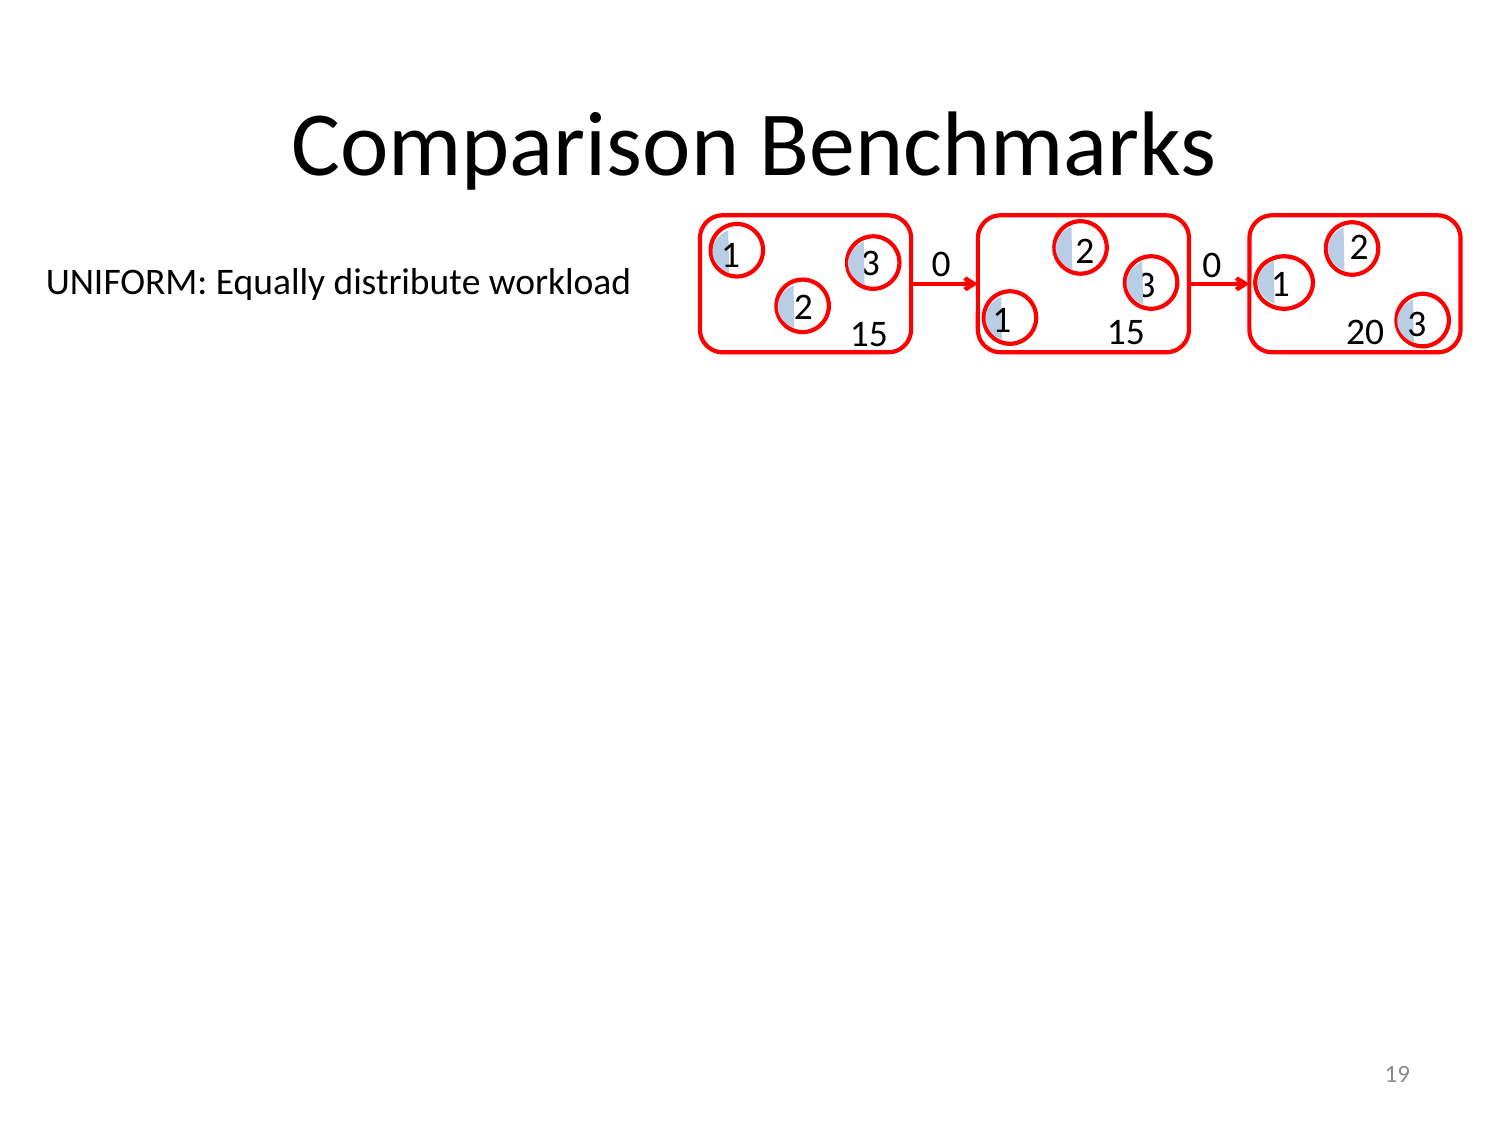

# Comparison Benchmarks
2

2

1

3
0
0

1
3

2

1

3

15
20
15
UNIFORM: Equally distribute workload
19